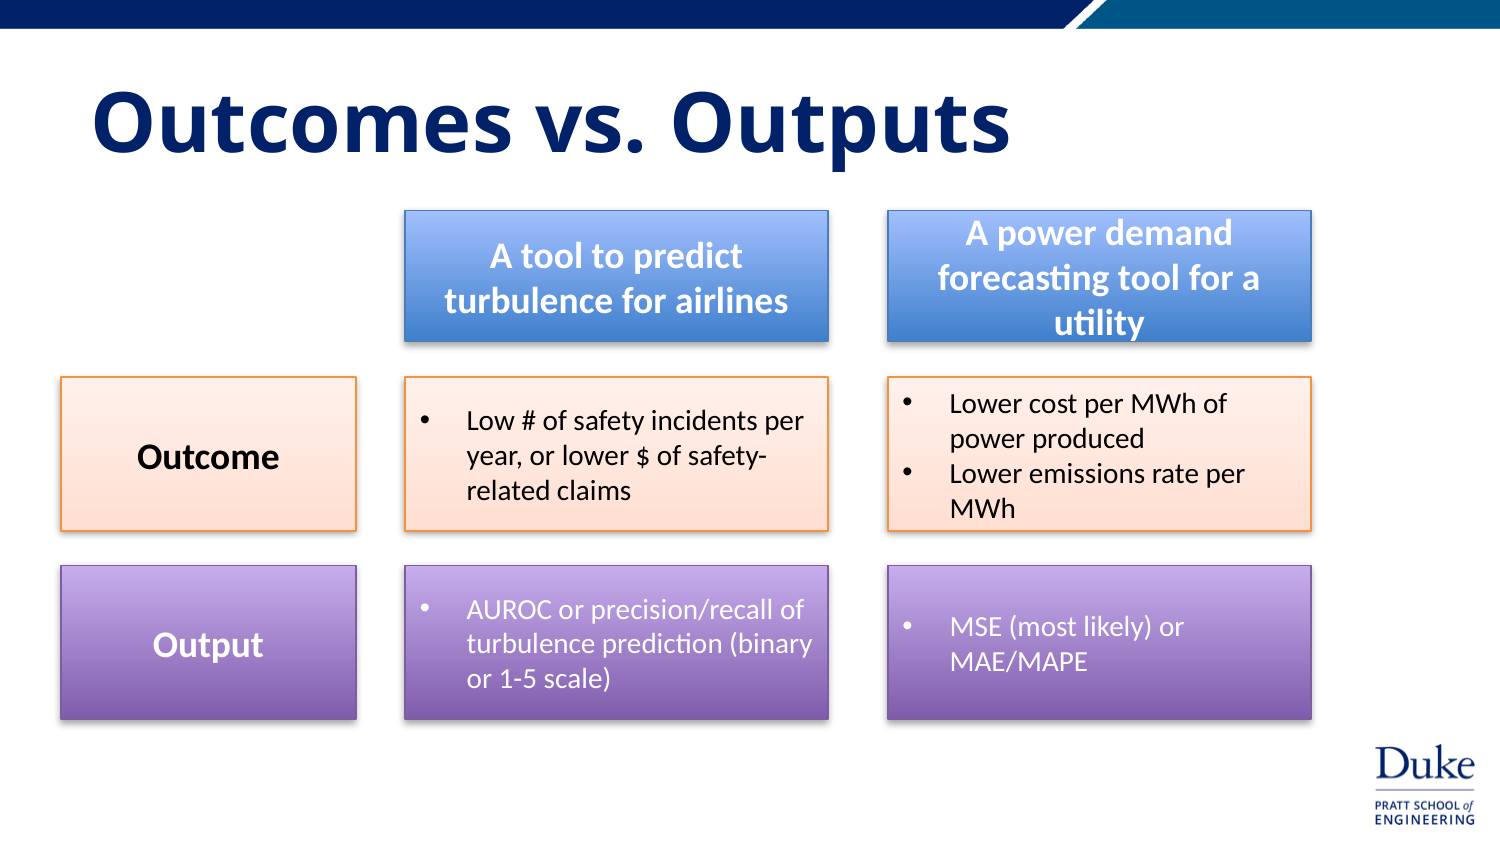

# Outcomes vs. Outputs
A power demand forecasting tool for a utility
A tool to predict turbulence for airlines
Outcome
Low # of safety incidents per year, or lower $ of safety-related claims
Lower cost per MWh of power produced
Lower emissions rate per MWh
AUROC or precision/recall of turbulence prediction (binary or 1-5 scale)
MSE (most likely) or MAE/MAPE
Output